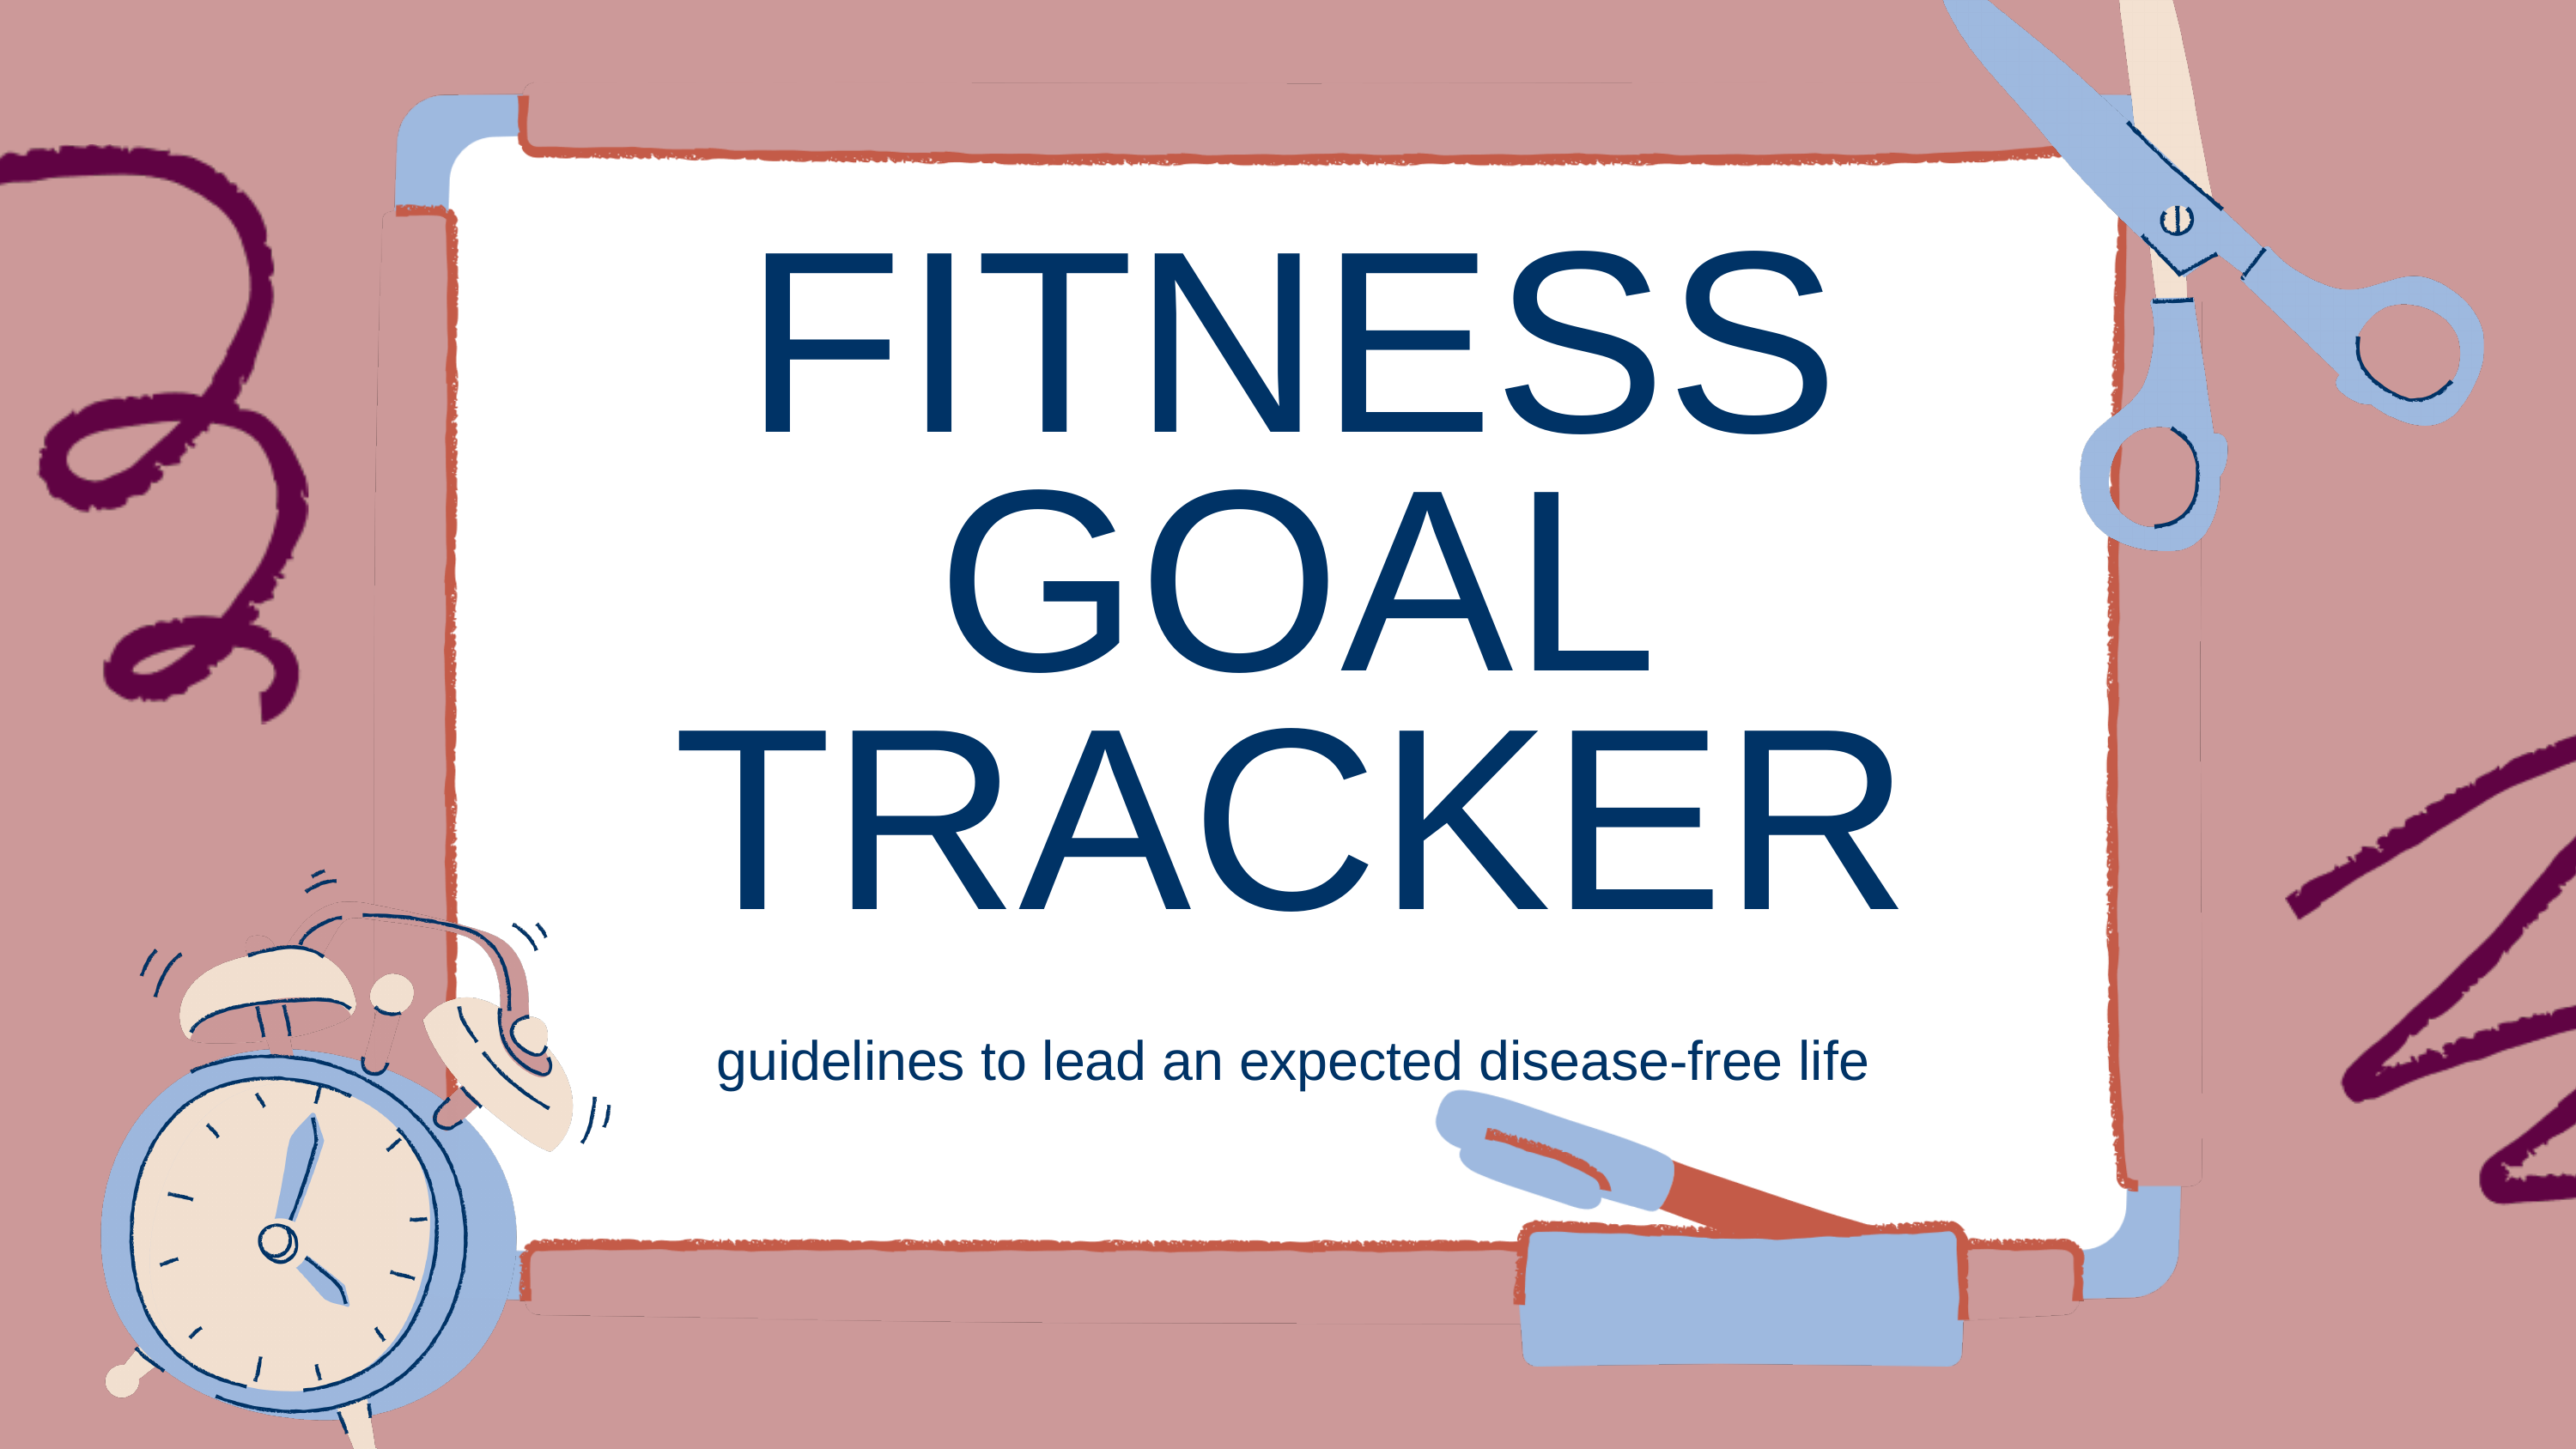

FITNESS GOAL TRACKER
guidelines to lead an expected disease-free life